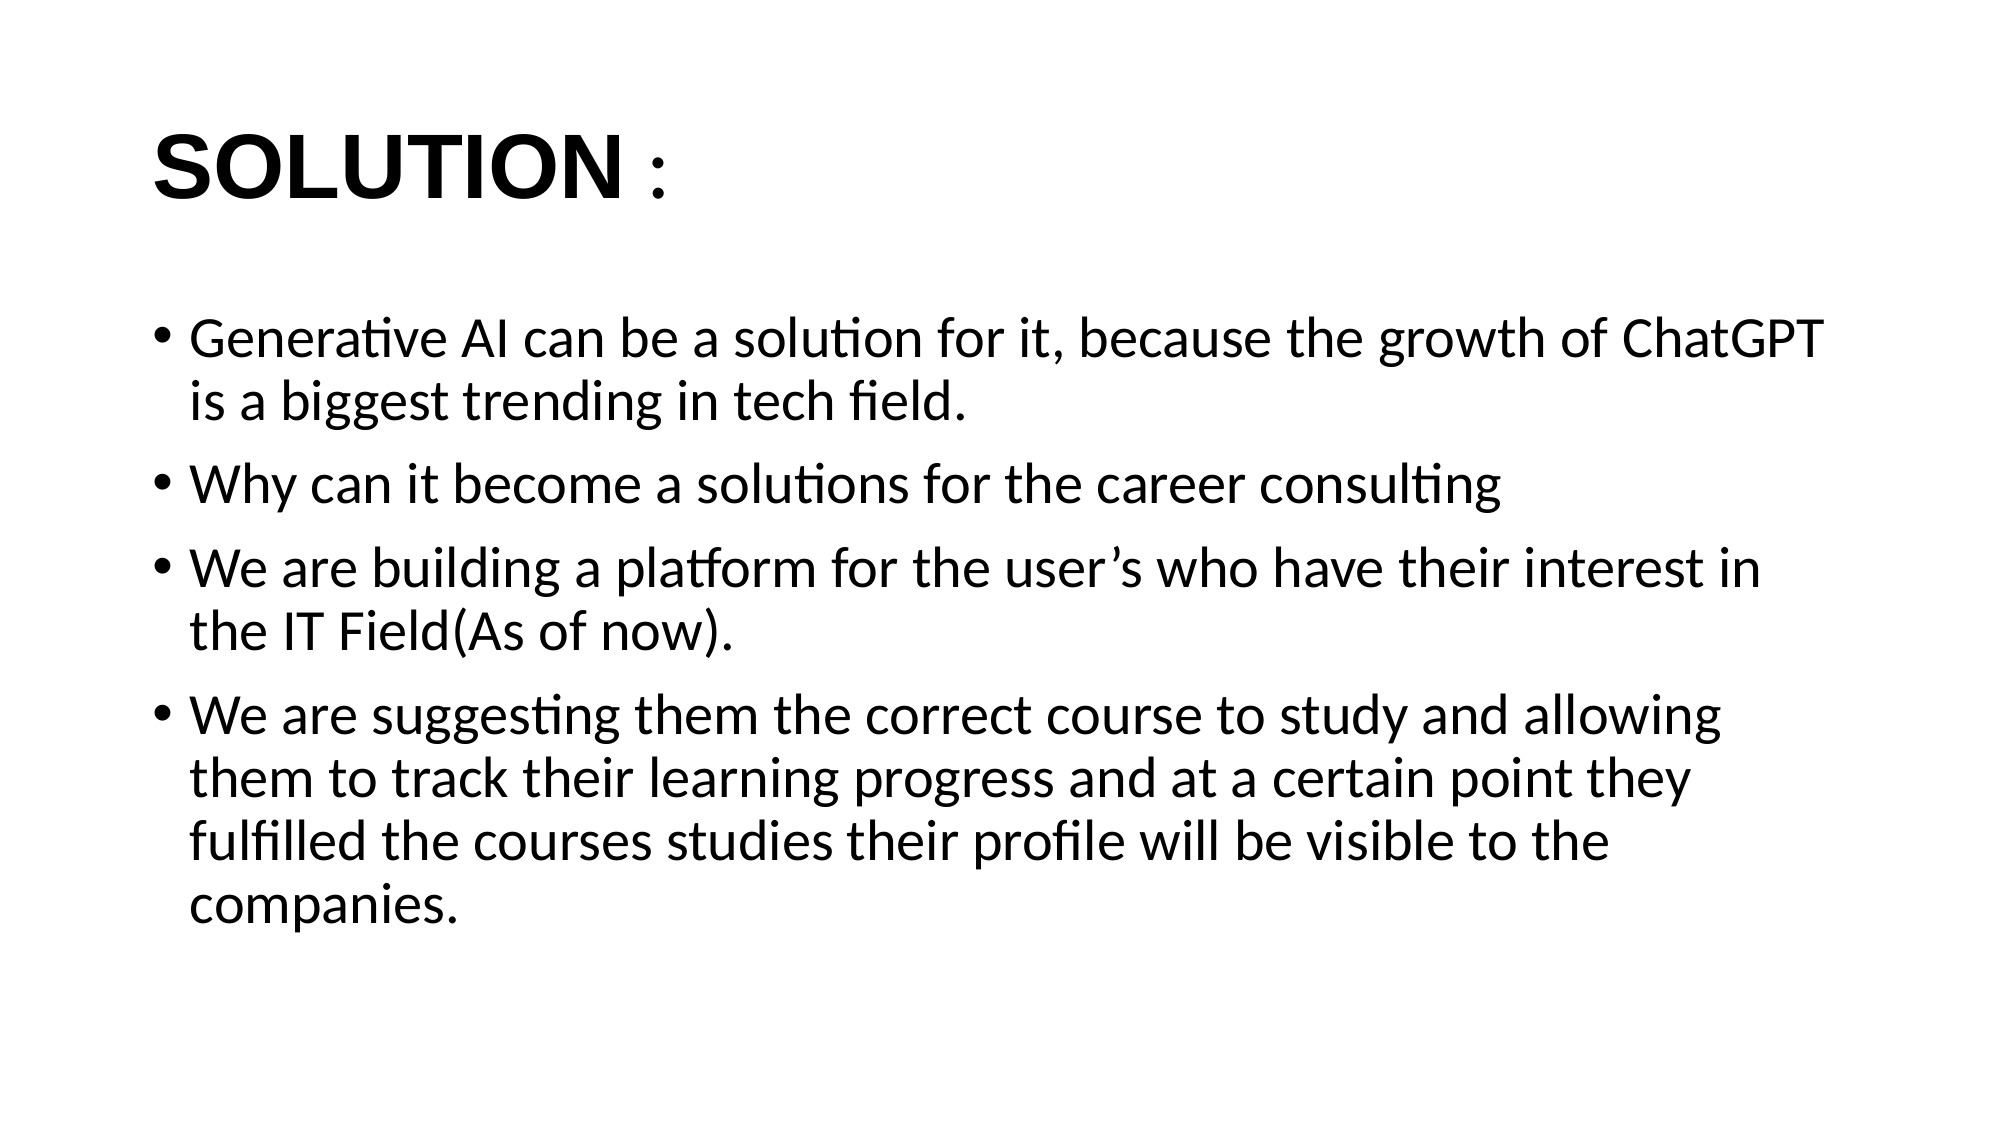

# SOLUTION :
Generative AI can be a solution for it, because the growth of ChatGPT is a biggest trending in tech field.
Why can it become a solutions for the career consulting
We are building a platform for the user’s who have their interest in the IT Field(As of now).
We are suggesting them the correct course to study and allowing them to track their learning progress and at a certain point they fulfilled the courses studies their profile will be visible to the companies.